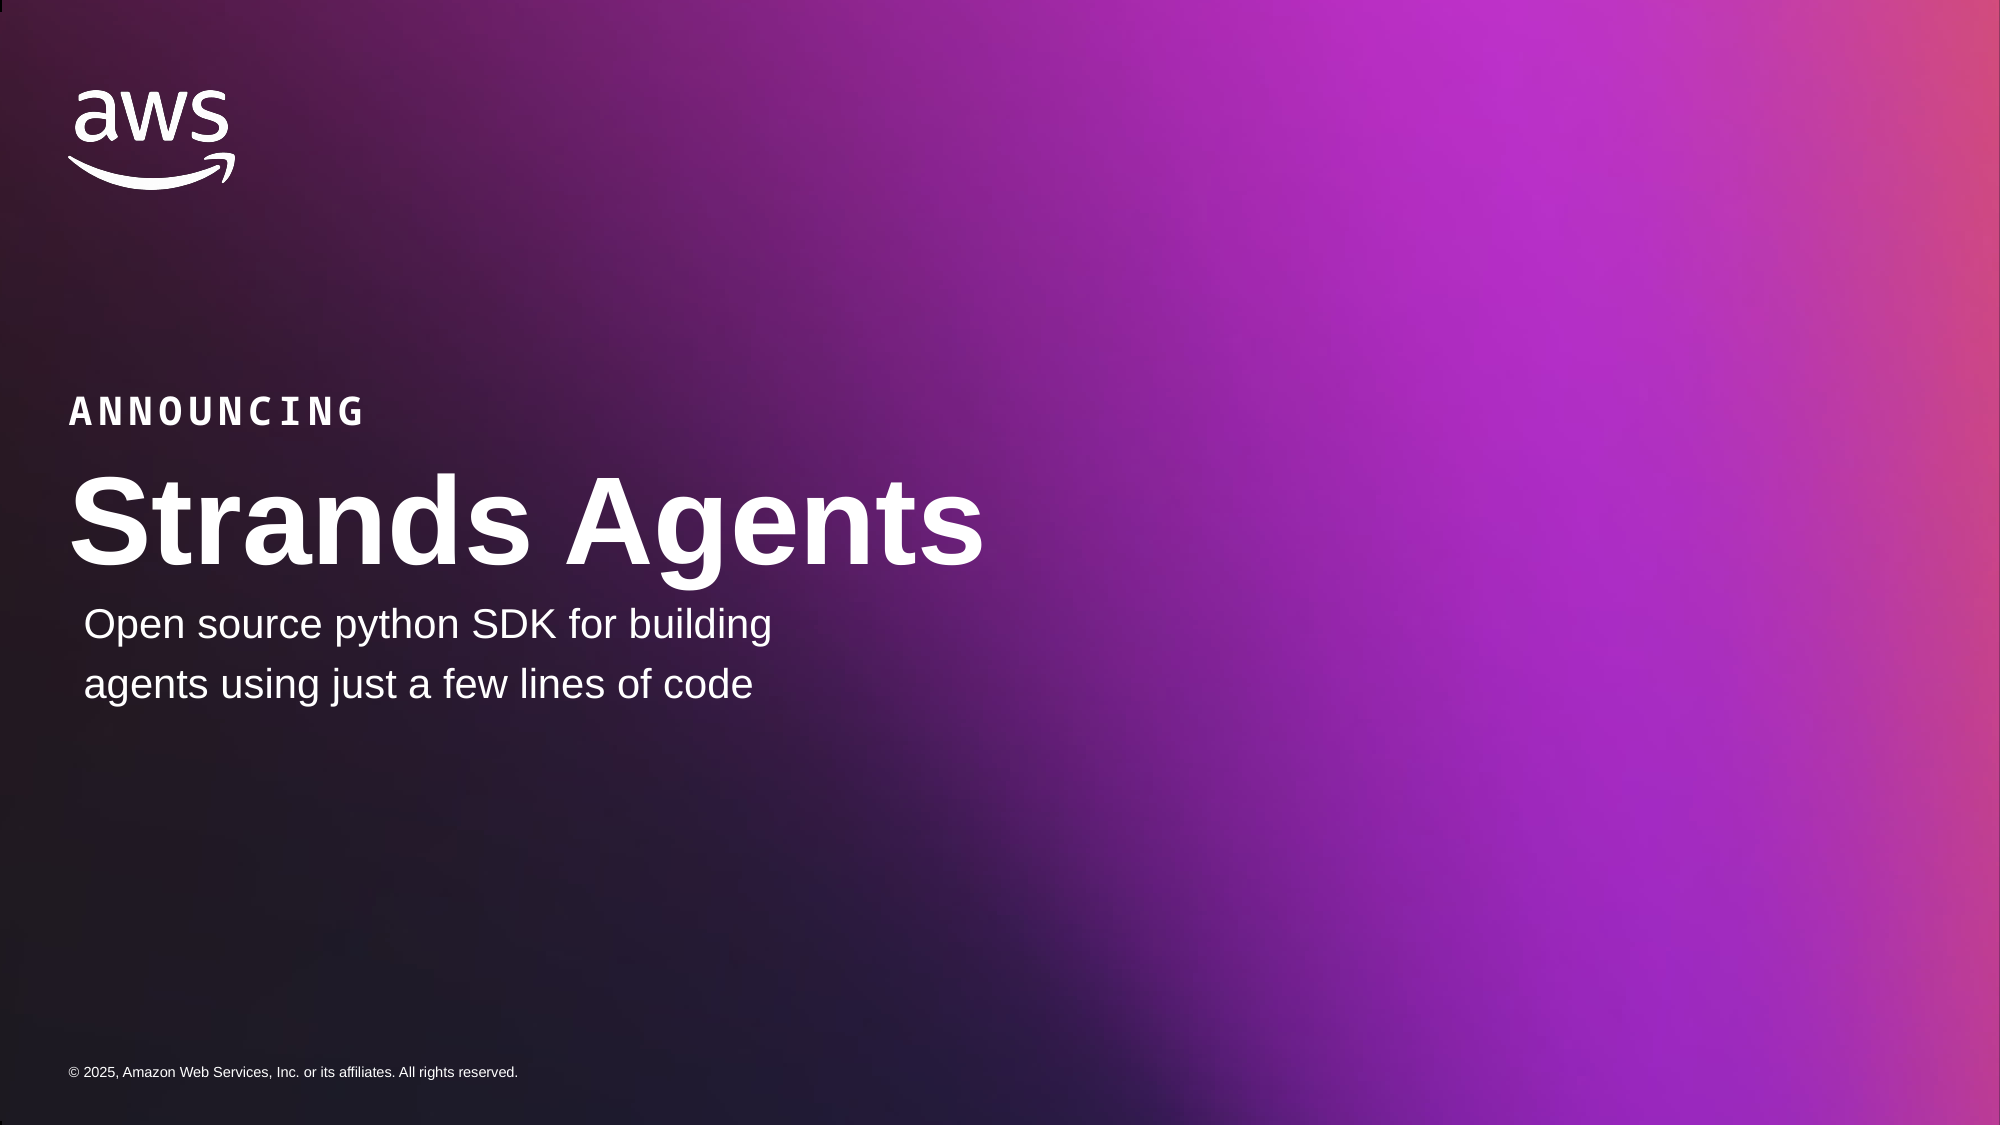

ANNOUNCING
# Strands Agents
Open source python SDK for building agents using just a few lines of code